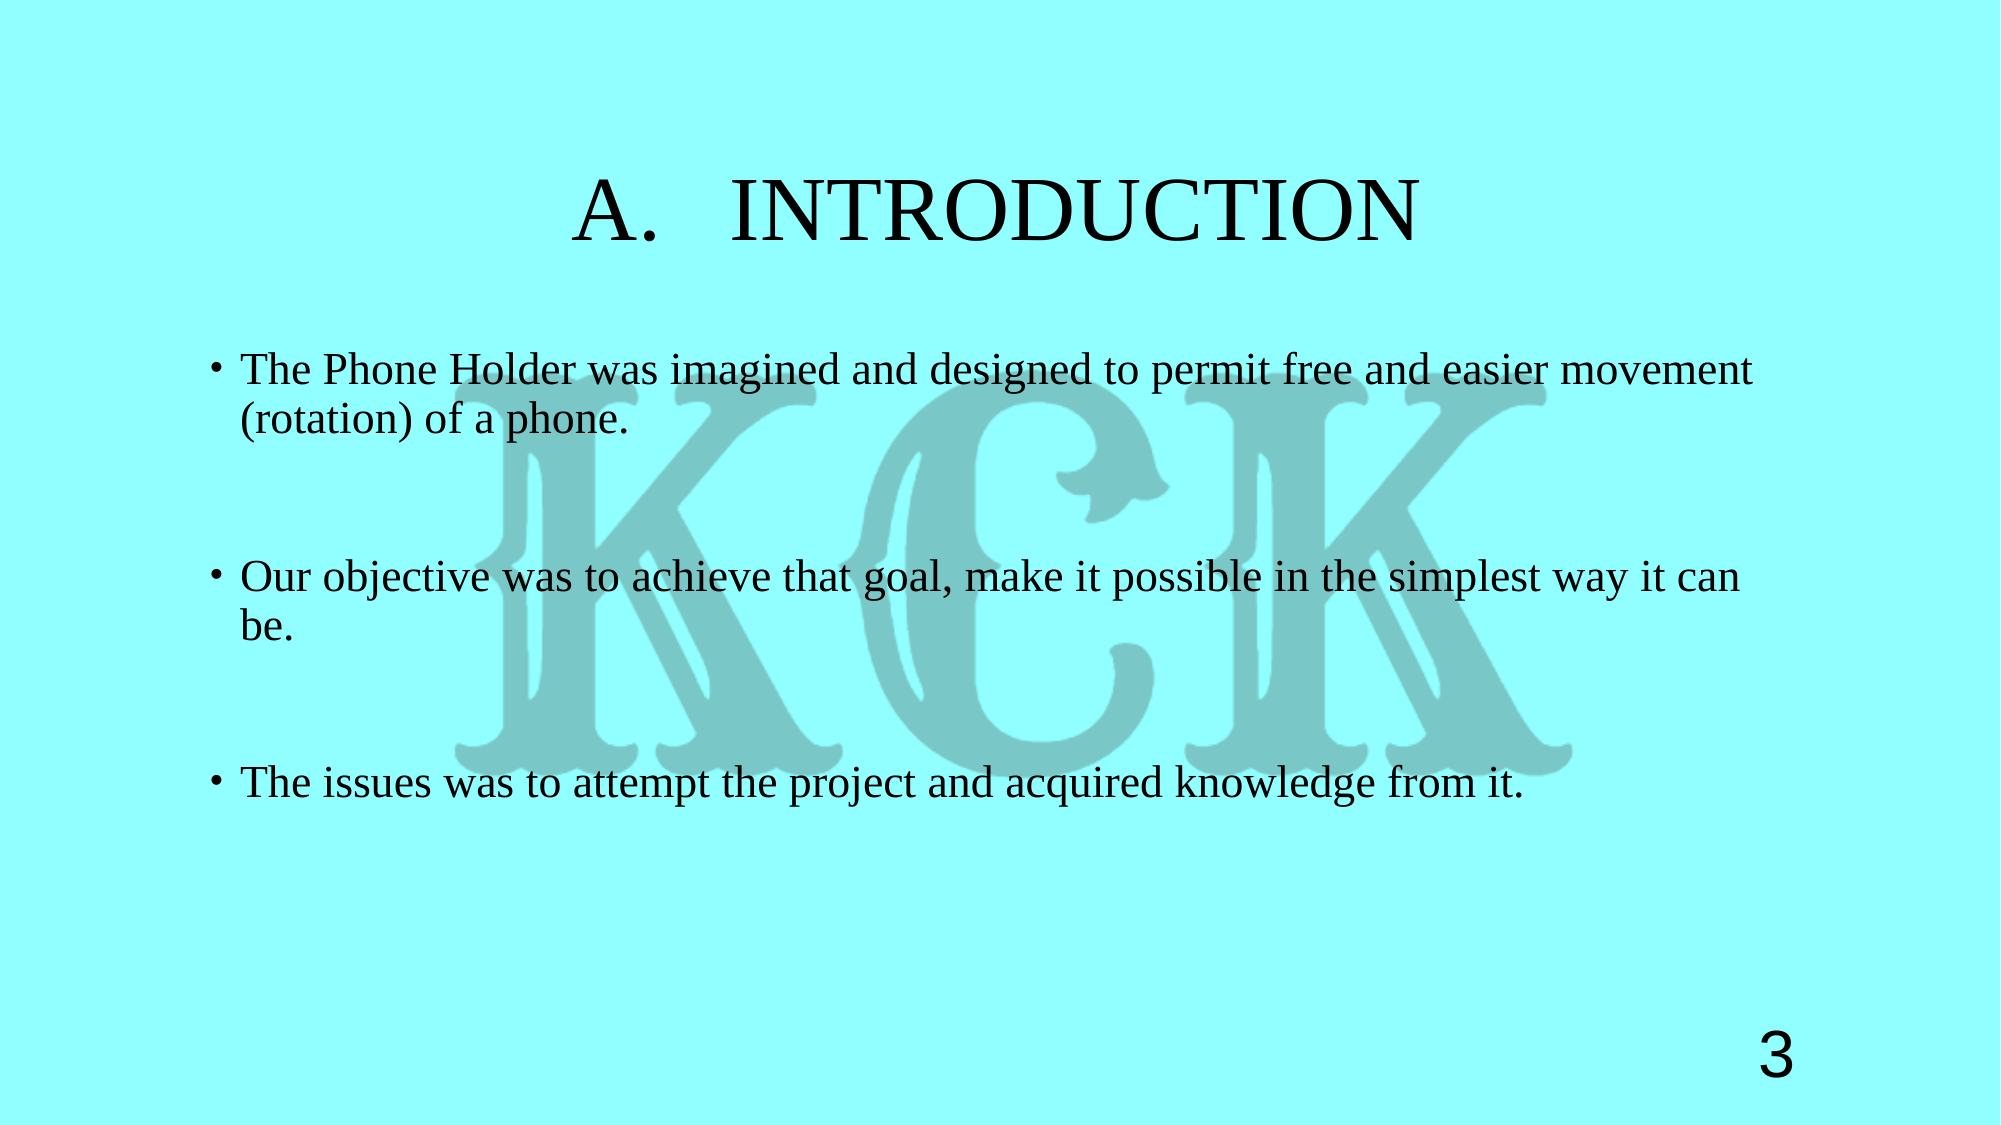

# A.   INTRODUCTION
The Phone Holder was imagined and designed to permit free and easier movement (rotation) of a phone.

Our objective was to achieve that goal, make it possible in the simplest way it can be.

The issues was to attempt the project and acquired knowledge from it.
3